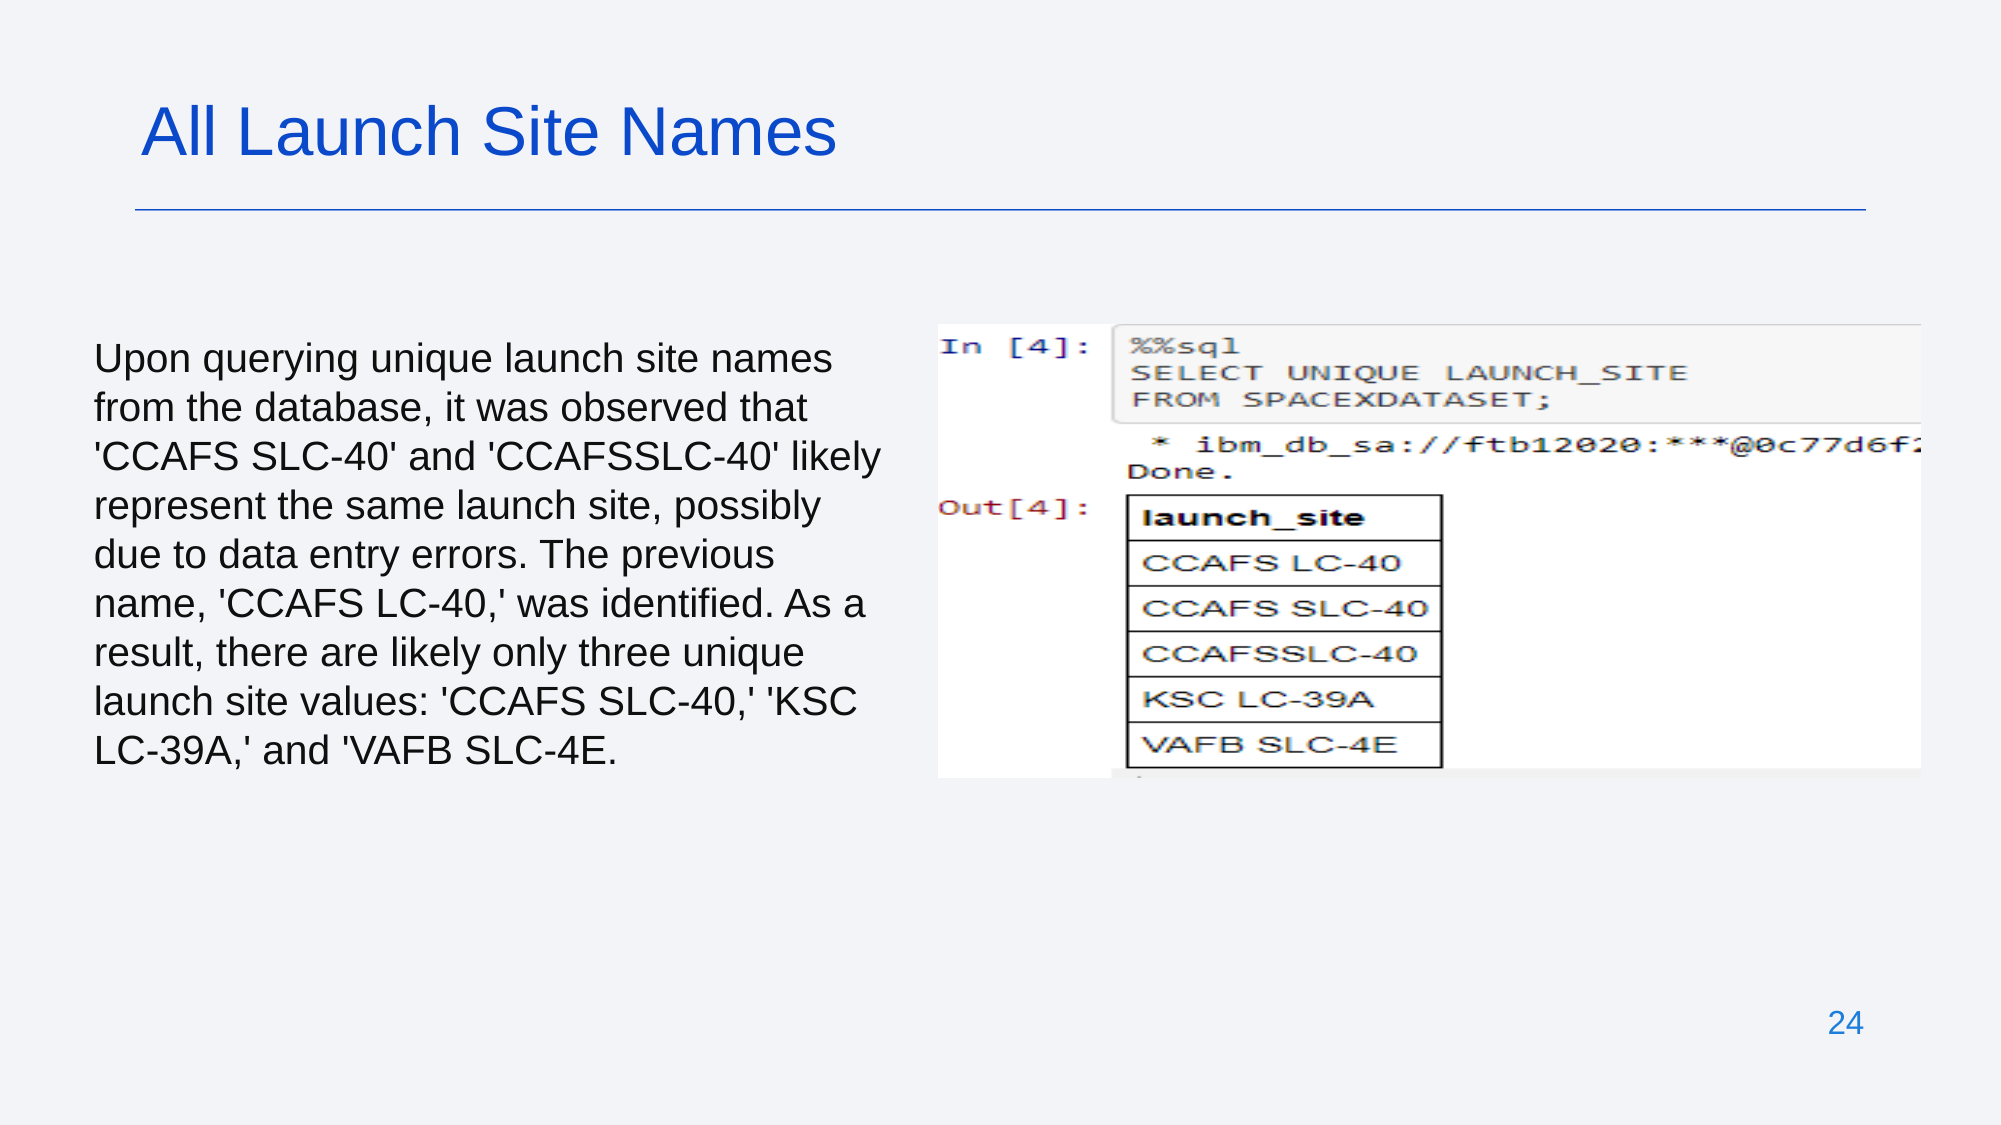

All Launch Site Names
Upon querying unique launch site names from the database, it was observed that 'CCAFS SLC-40' and 'CCAFSSLC-40' likely represent the same launch site, possibly due to data entry errors. The previous name, 'CCAFS LC-40,' was identified. As a result, there are likely only three unique launch site values: 'CCAFS SLC-40,' 'KSC LC-39A,' and 'VAFB SLC-4E.

24